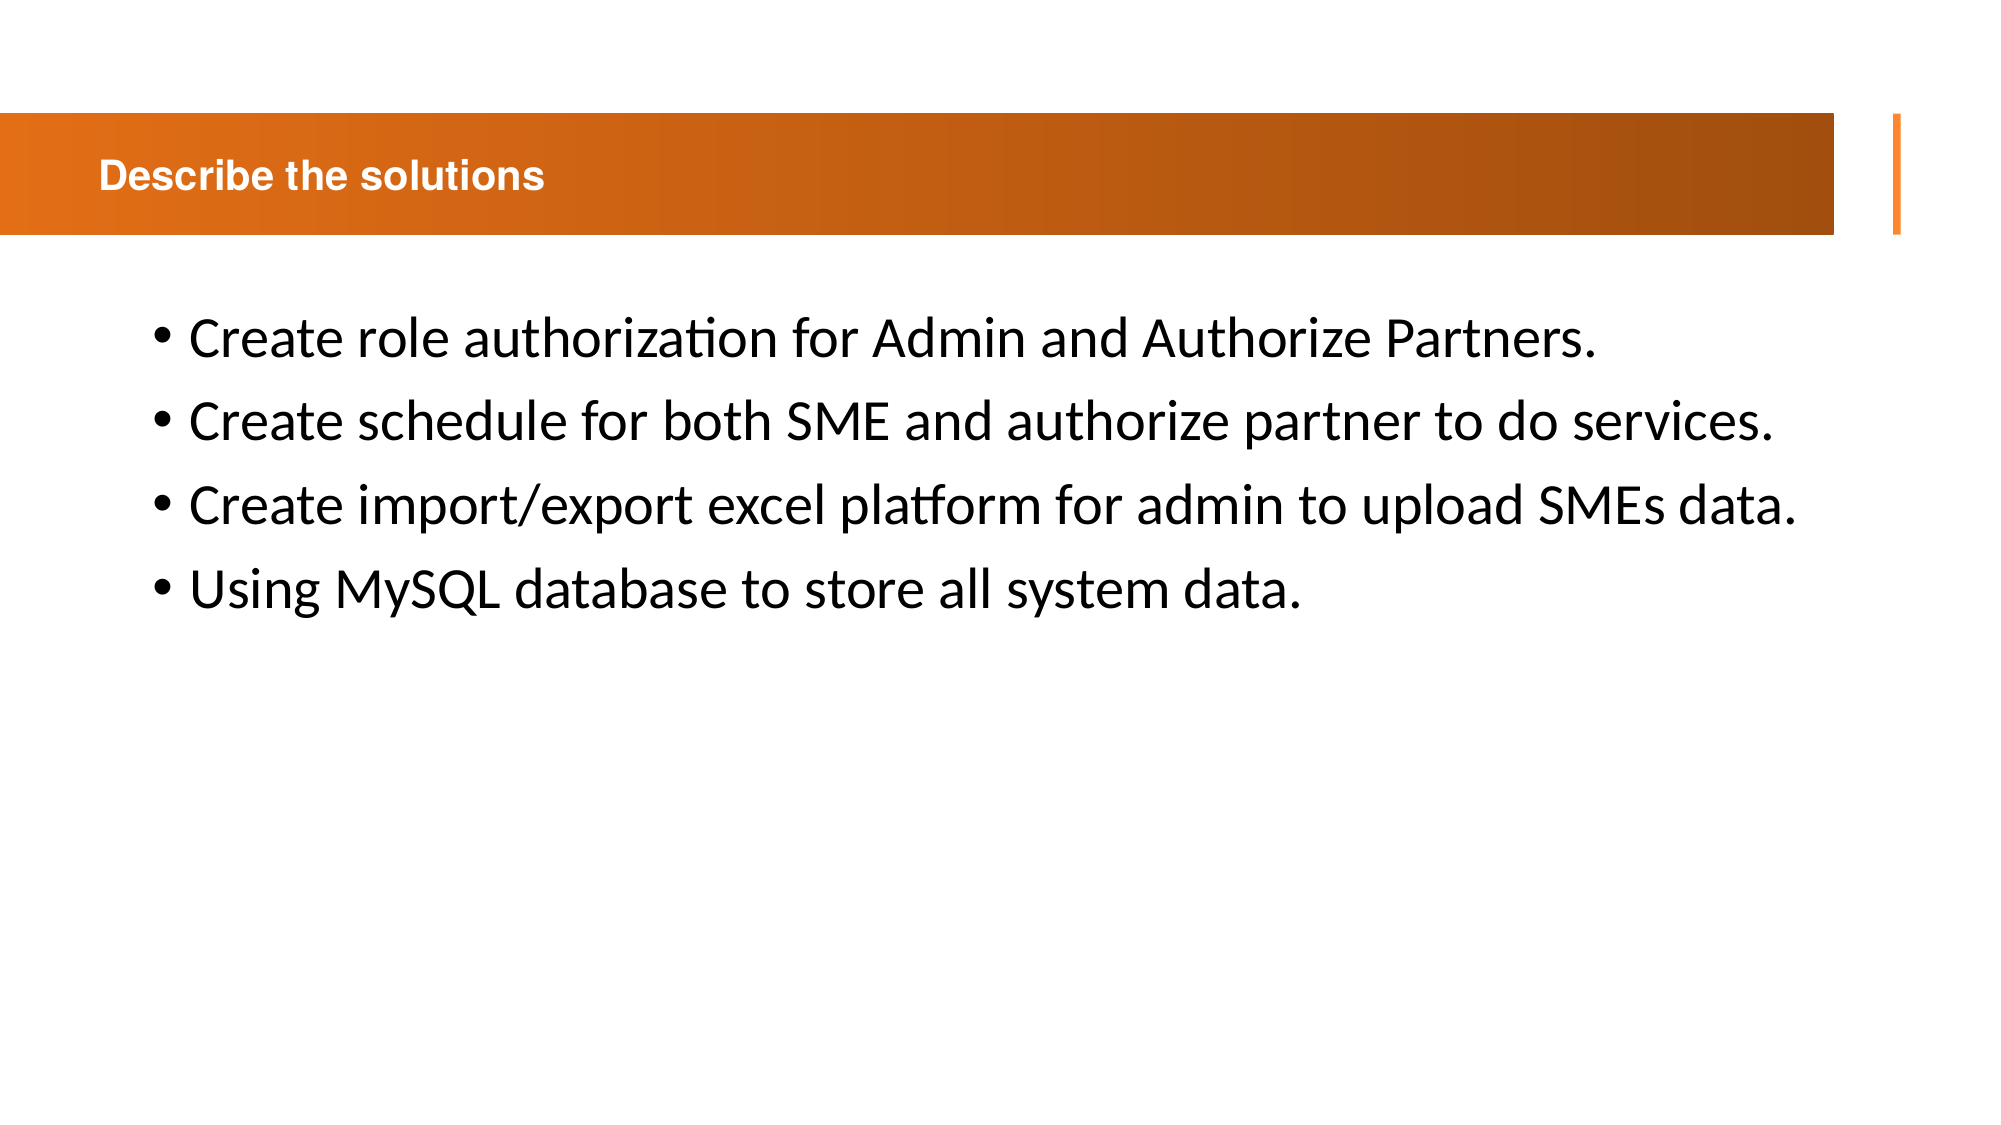

Describe the solutions

Create role authorization for Admin and Authorize Partners.
Create schedule for both SME and authorize partner to do services.
Create import/export excel platform for admin to upload SMEs data.
Using MySQL database to store all system data.